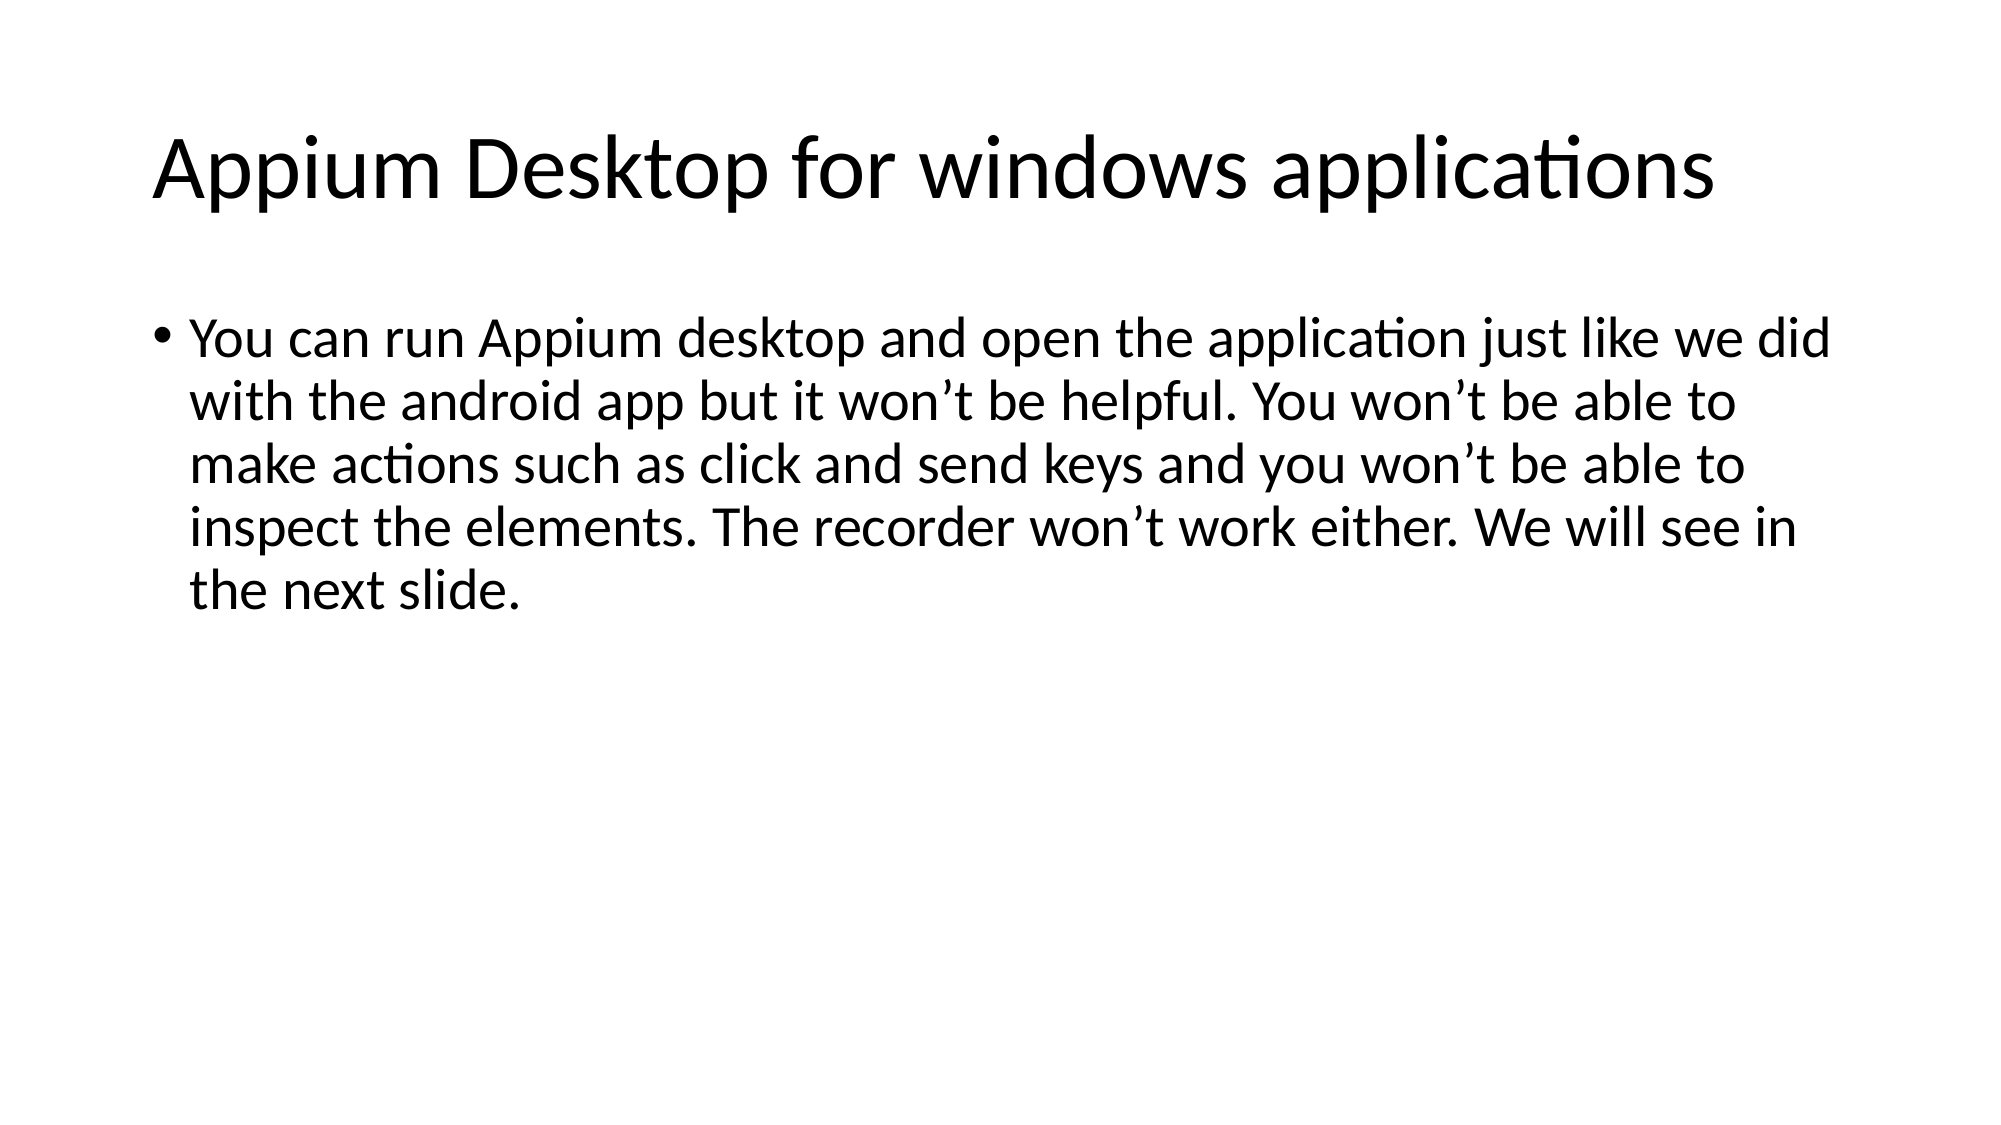

# Appium Desktop for windows applications
You can run Appium desktop and open the application just like we did with the android app but it won’t be helpful. You won’t be able to make actions such as click and send keys and you won’t be able to inspect the elements. The recorder won’t work either. We will see in the next slide.